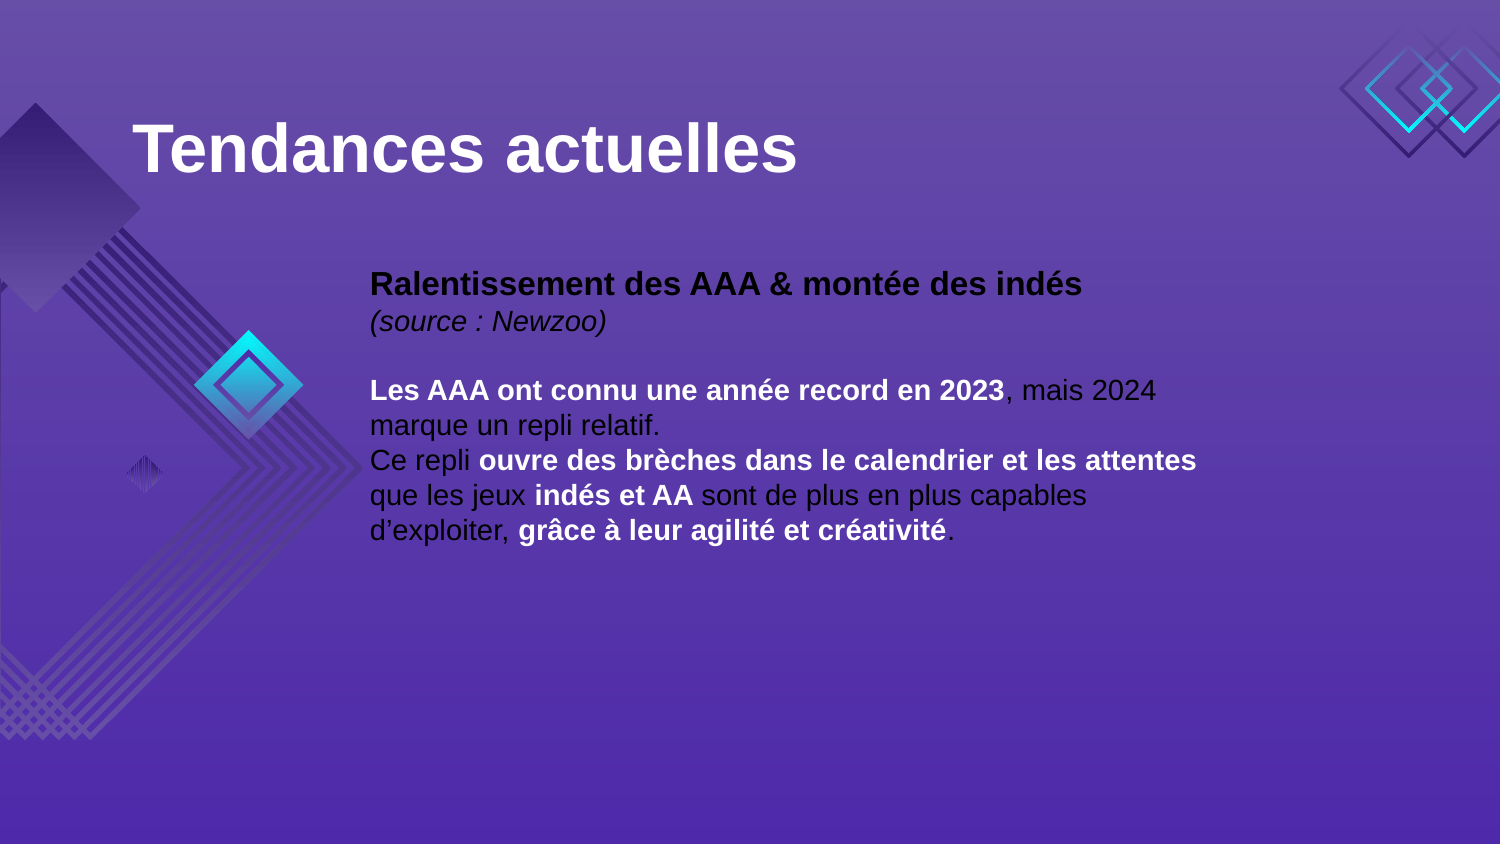

# Tendances actuelles
Ralentissement des AAA & montée des indés
(source : Newzoo)

Les AAA ont connu une année record en 2023, mais 2024 marque un repli relatif.
Ce repli ouvre des brèches dans le calendrier et les attentes que les jeux indés et AA sont de plus en plus capables d’exploiter, grâce à leur agilité et créativité.